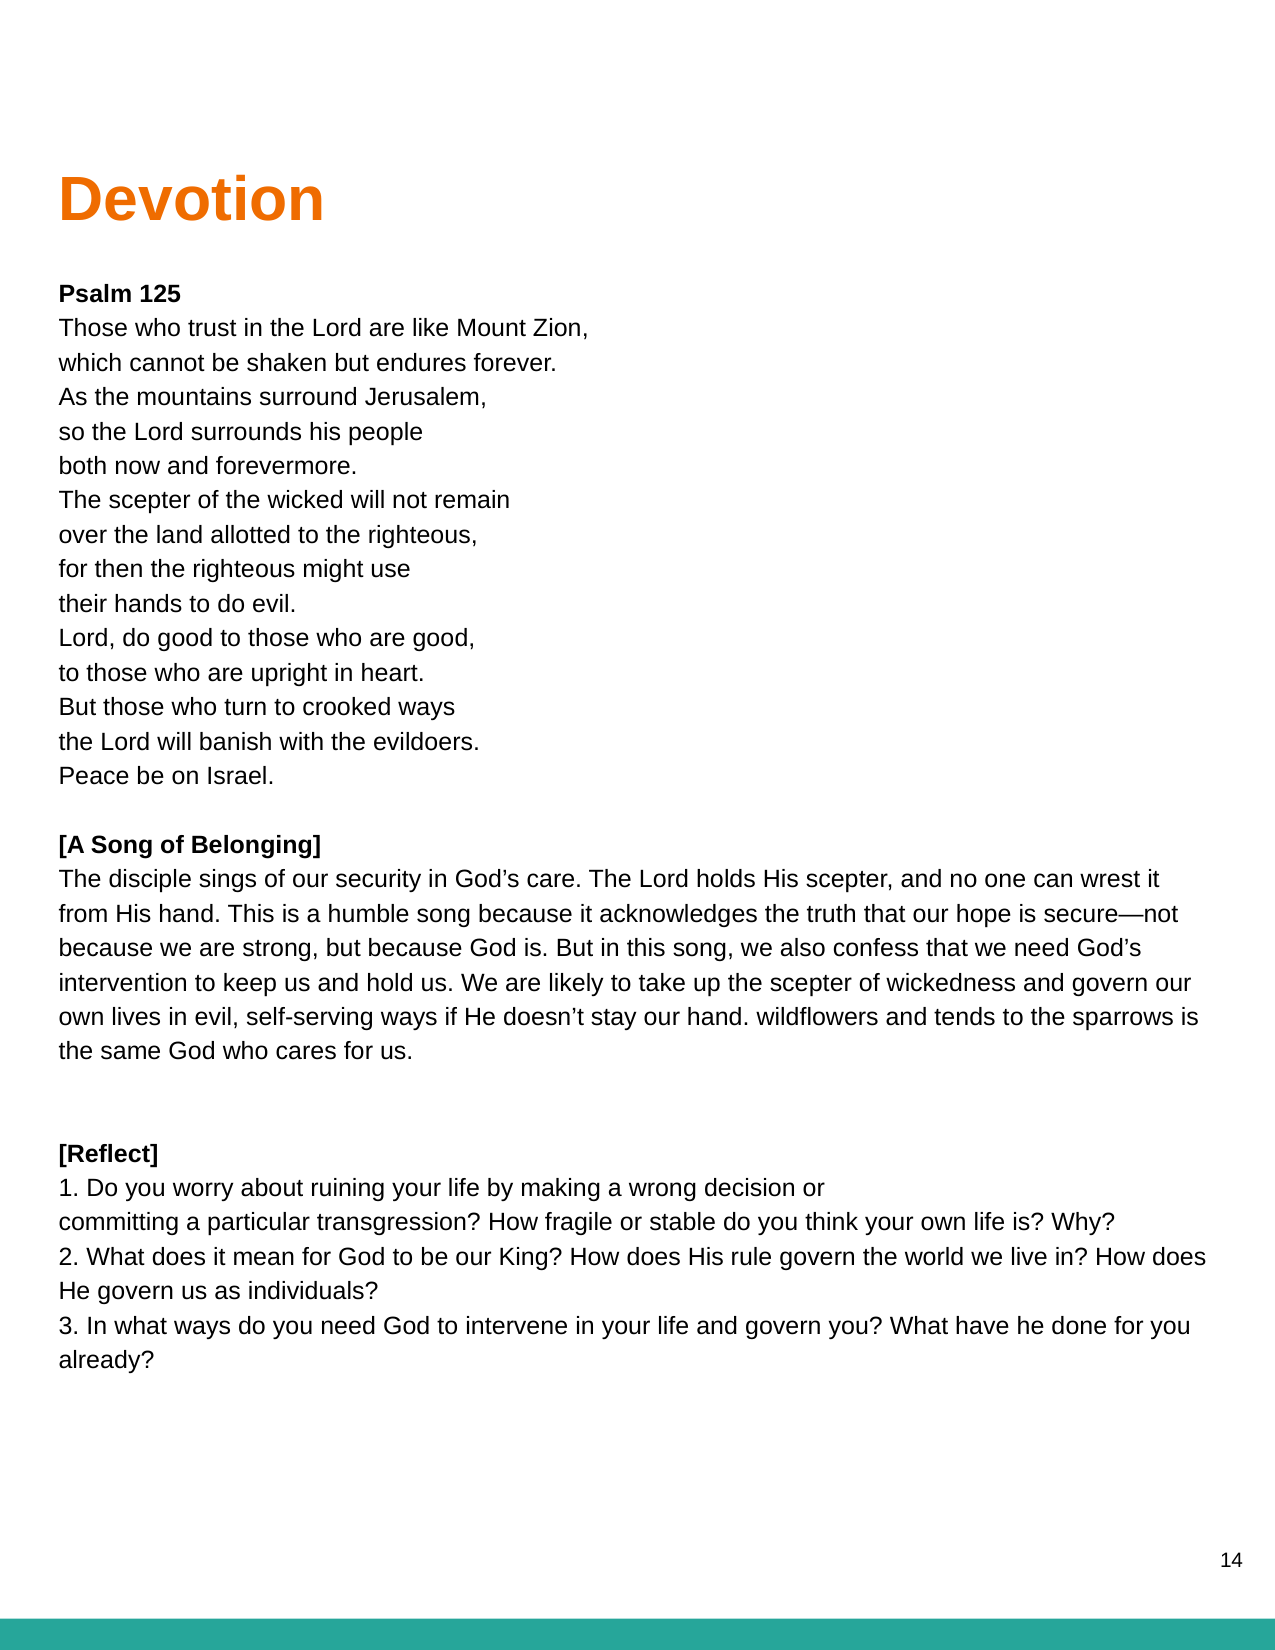

# Devotion
Psalm 125
Those who trust in the Lord are like Mount Zion,
which cannot be shaken but endures forever.
As the mountains surround Jerusalem,
so the Lord surrounds his people
both now and forevermore.
The scepter of the wicked will not remain
over the land allotted to the righteous,
for then the righteous might use
their hands to do evil.
Lord, do good to those who are good,
to those who are upright in heart.
But those who turn to crooked ways
the Lord will banish with the evildoers.
Peace be on Israel.
[A Song of Belonging]
The disciple sings of our security in God’s care. The Lord holds His scepter, and no one can wrest it from His hand. This is a humble song because it acknowledges the truth that our hope is secure—not because we are strong, but because God is. But in this song, we also confess that we need God’s intervention to keep us and hold us. We are likely to take up the scepter of wickedness and govern our own lives in evil, self-serving ways if He doesn’t stay our hand. wildflowers and tends to the sparrows is the same God who cares for us.
[Reflect]
1. Do you worry about ruining your life by making a wrong decision or
committing a particular transgression? How fragile or stable do you think your own life is? Why?
2. What does it mean for God to be our King? How does His rule govern the world we live in? How does He govern us as individuals?
3. In what ways do you need God to intervene in your life and govern you? What have he done for you already?
14